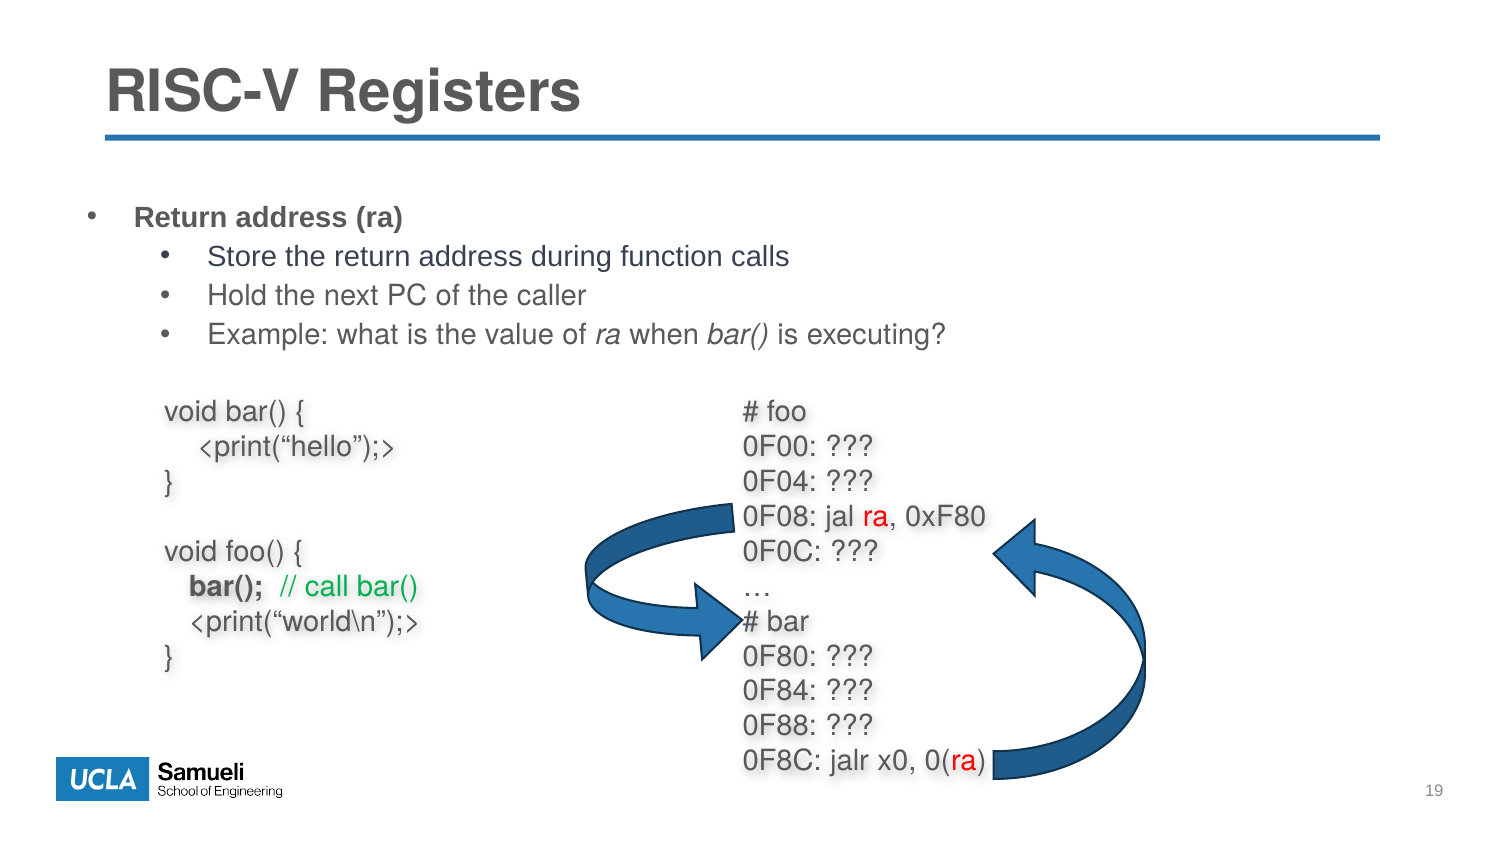

# RISC-V Registers
Return address (ra)
Store the return address during function calls
Hold the next PC of the caller
Example: what is the value of ra when bar() is executing?

void bar() {
    <print(“hello”);>
}

void foo() {
   bar();  // call bar()
   <print(“world\n”);>
}
# foo
0F00: ???
0F04: ???
0F08: jal ra, 0xF80
0F0C: ???
…
# bar
0F80: ???
0F84: ???
0F88: ???
0F8C: jalr x0, 0(ra)

19